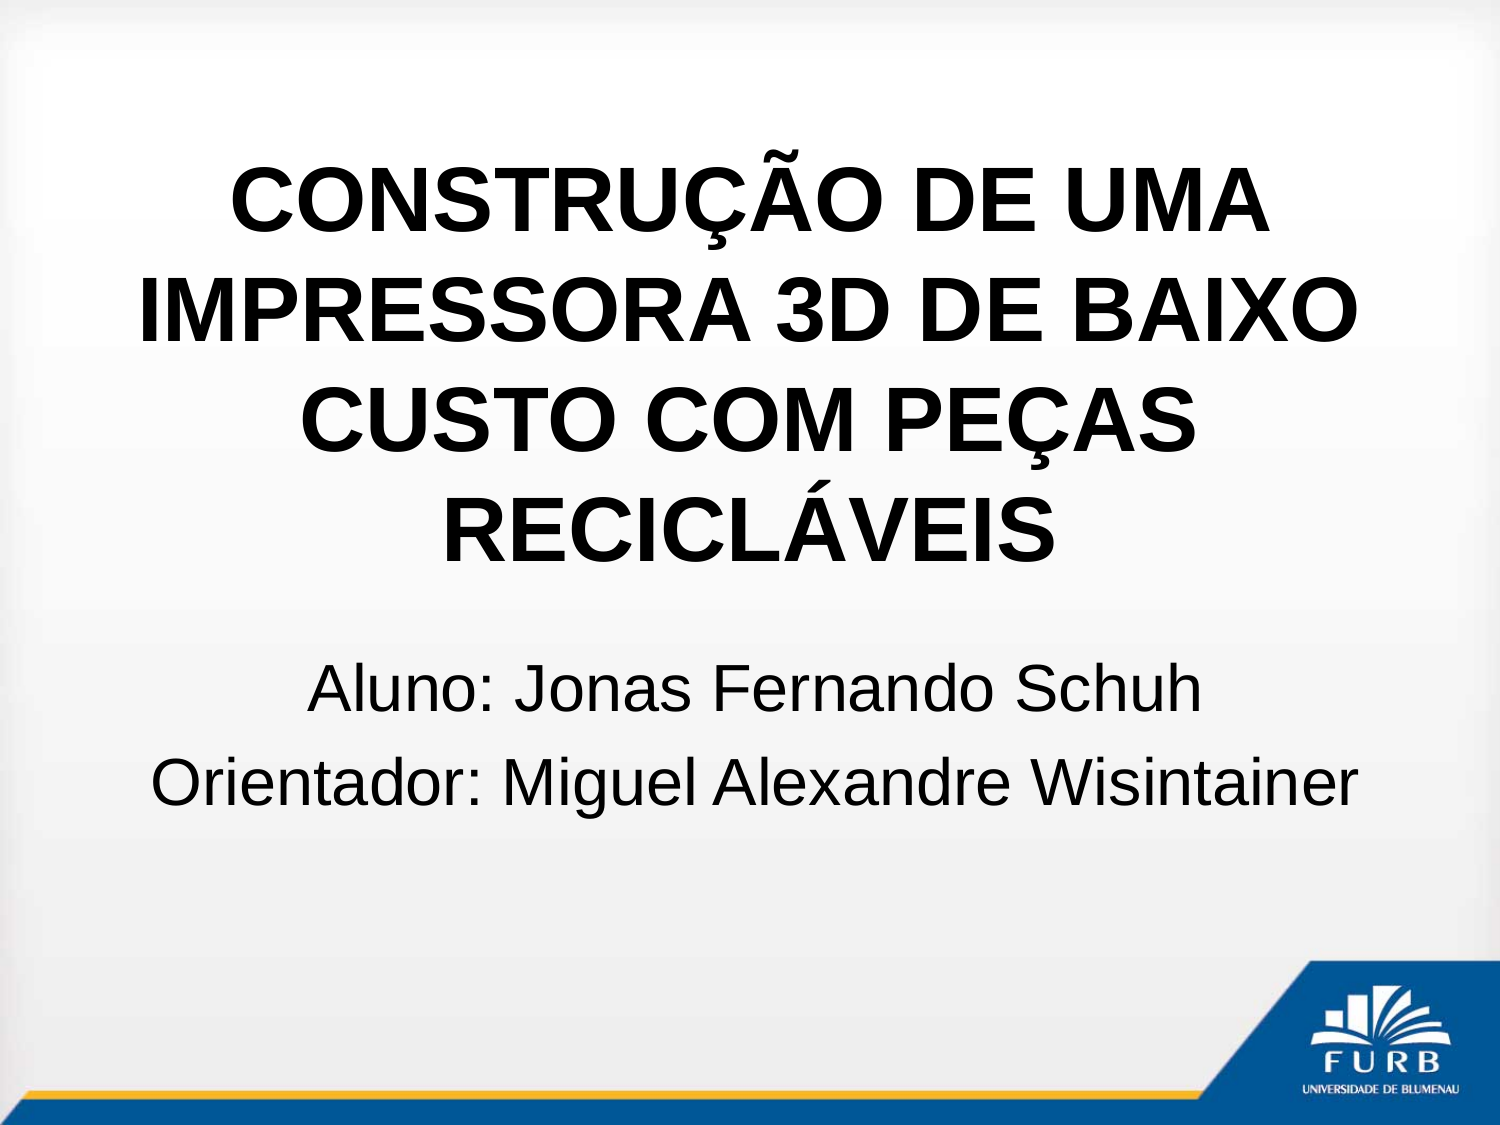

# CONSTRUÇÃO DE UMA IMPRESSORA 3D DE BAIXO CUSTO COM PEÇAS RECICLÁVEIS
Aluno: Jonas Fernando Schuh
Orientador: Miguel Alexandre Wisintainer